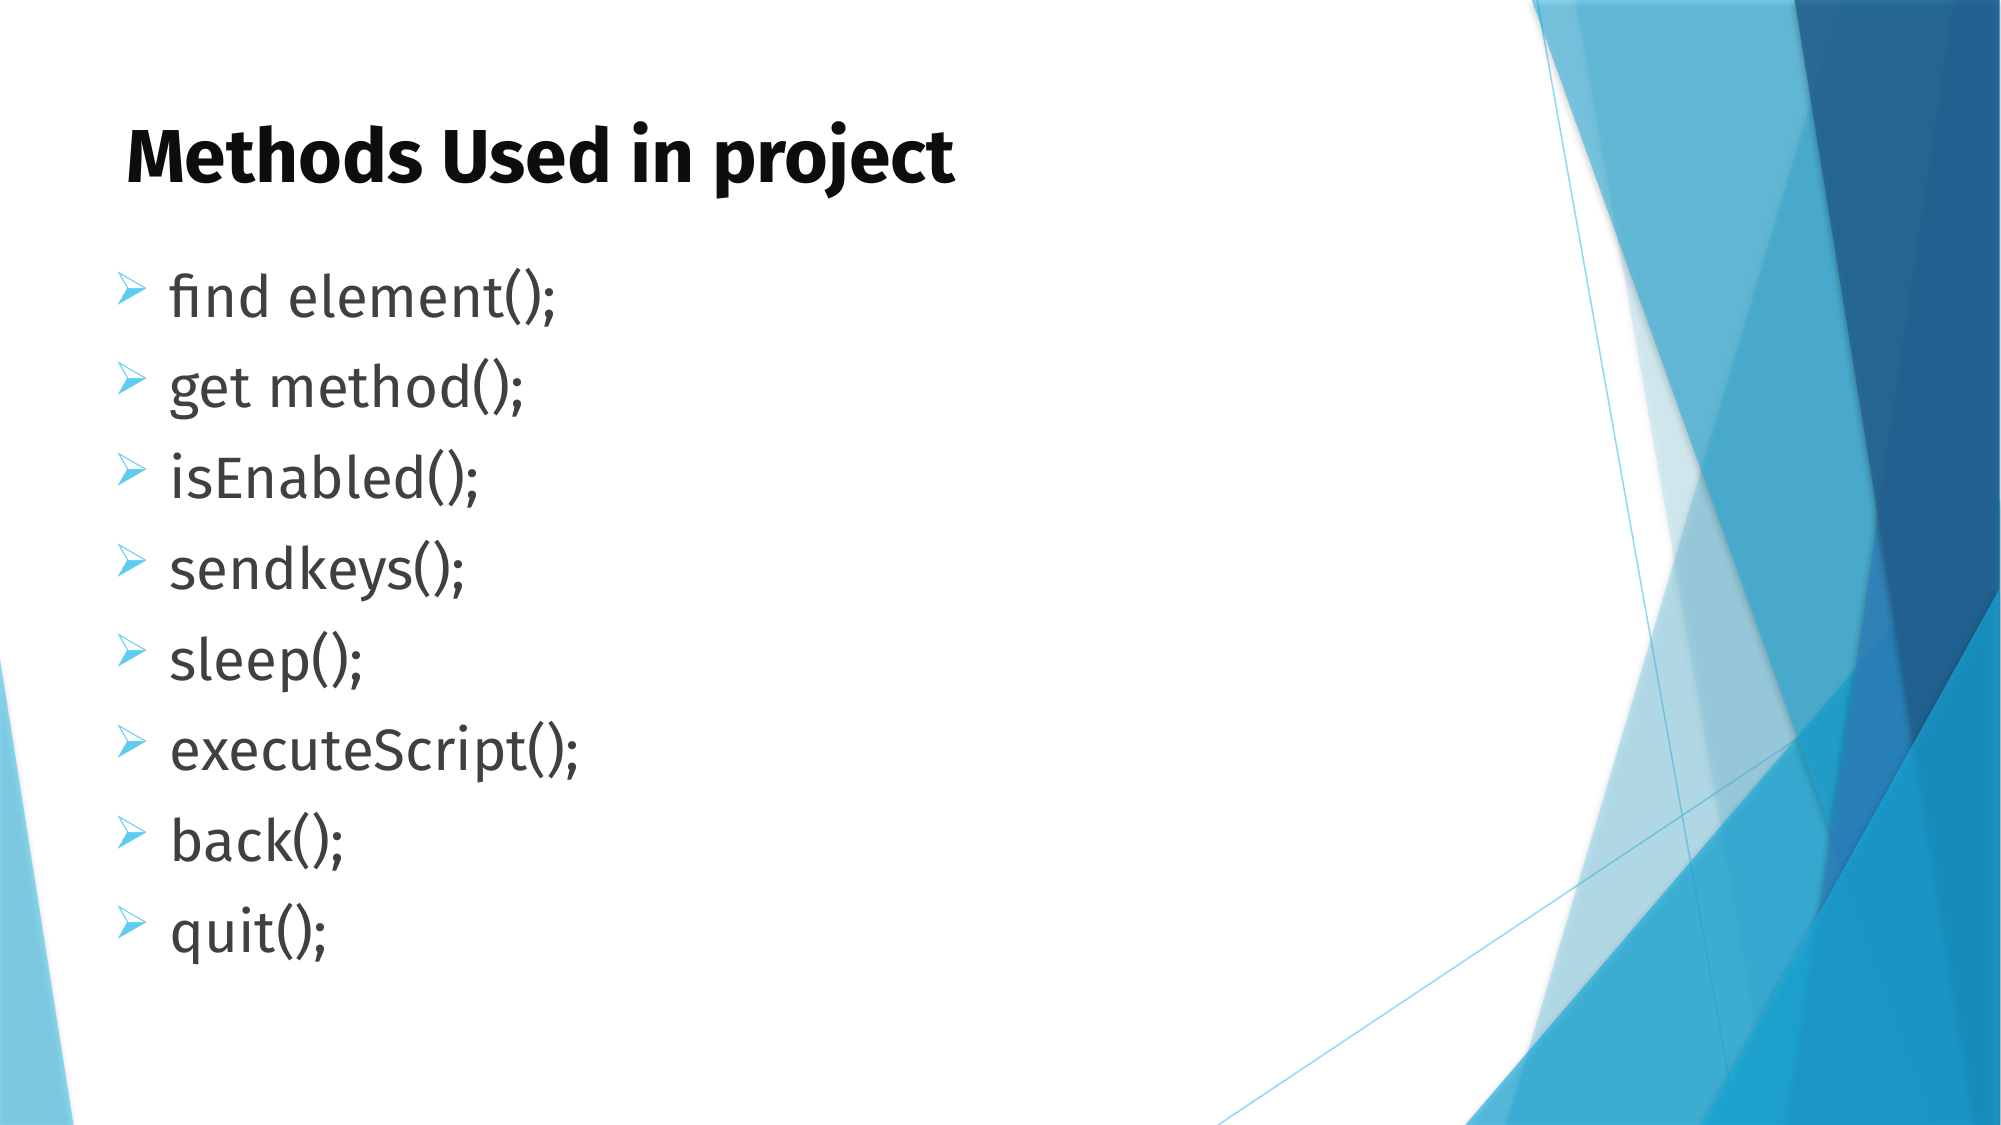

# Methods Used in project
find element();
get method();
isEnabled();
sendkeys();
sleep();
executeScript();
back();
quit();